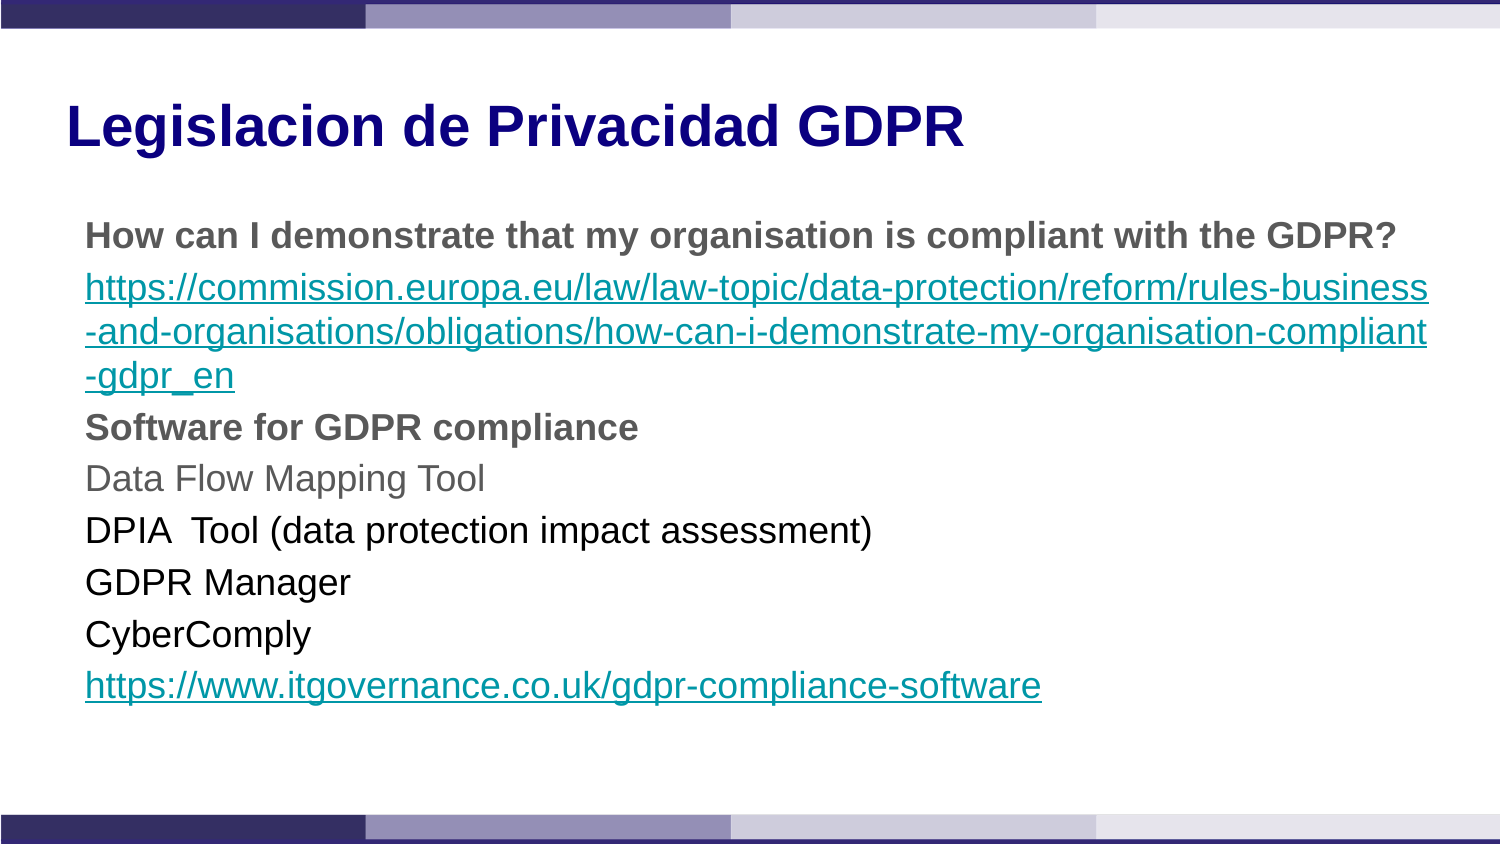

# Legislacion de Privacidad GDPR
How can I demonstrate that my organisation is compliant with the GDPR?
https://commission.europa.eu/law/law-topic/data-protection/reform/rules-business-and-organisations/obligations/how-can-i-demonstrate-my-organisation-compliant-gdpr_en
Software for GDPR compliance
Data Flow Mapping Tool
DPIA  Tool (data protection impact assessment)
GDPR Manager
CyberComply
https://www.itgovernance.co.uk/gdpr-compliance-software